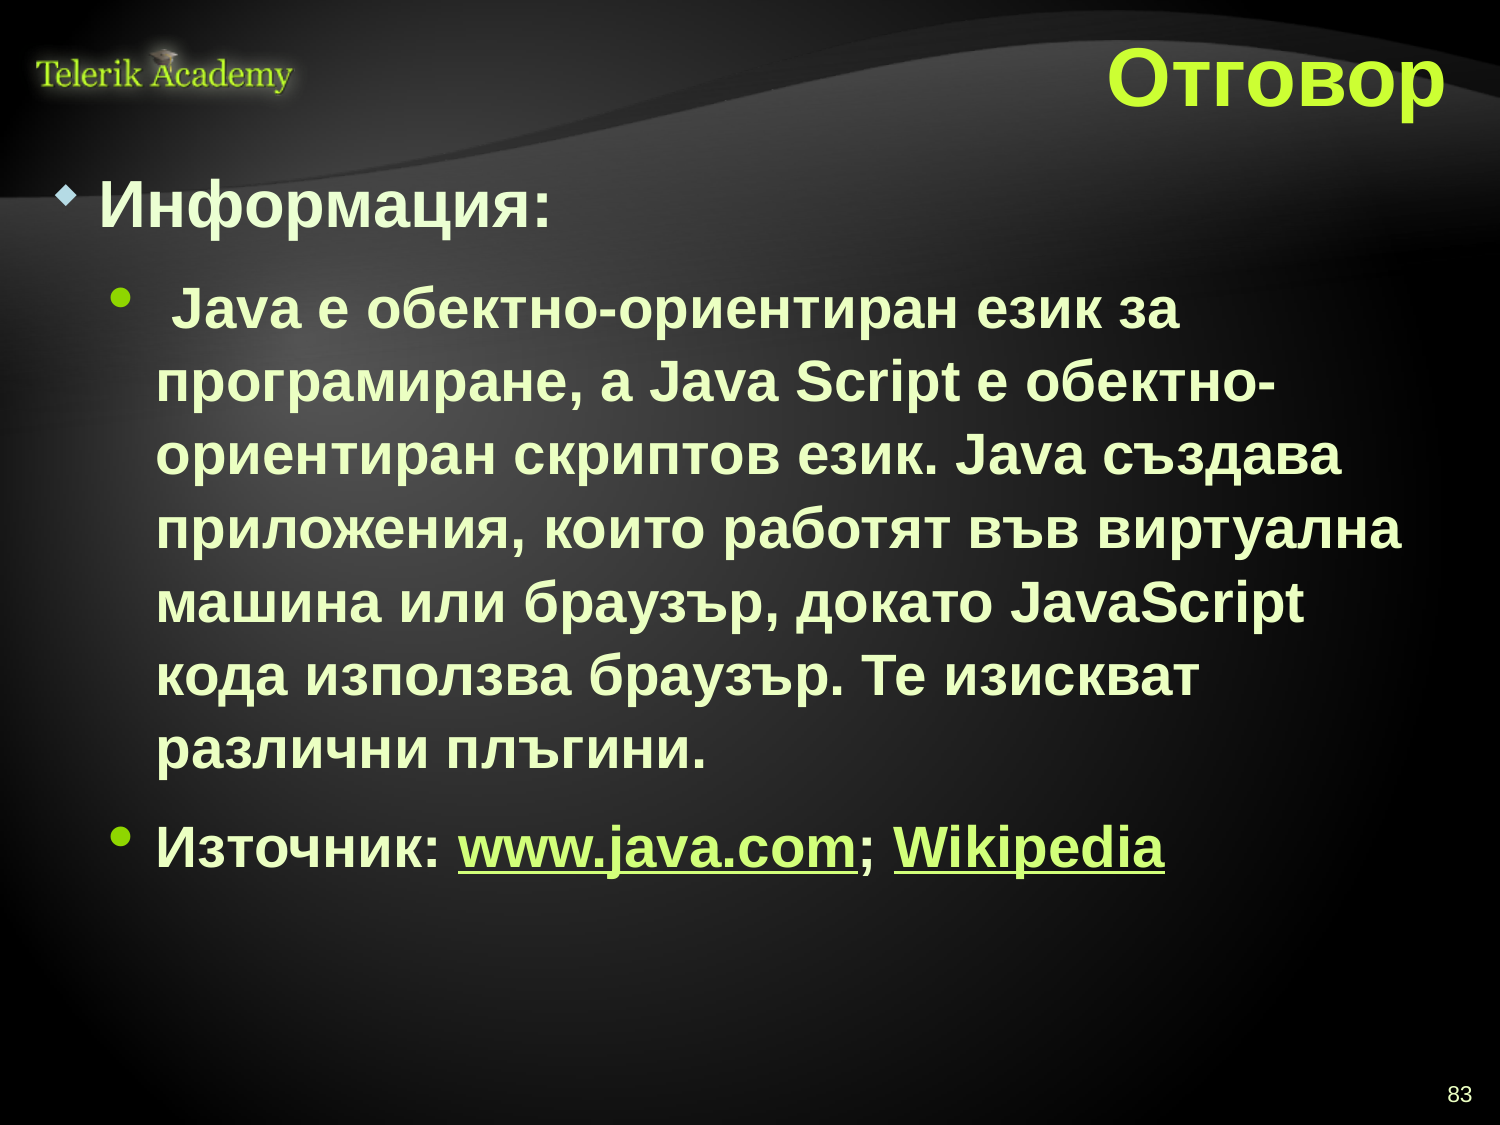

# Отговор
Информация:
 Java е обектно-ориентиран език за програмиране, а Java Script е обектно-ориентиран скриптов език. Java създава приложения, които работят във виртуална машина или браузър, докато JavaScript кода използва браузър. Те изискват различни плъгини.
Източник: www.java.com; Wikipedia
83